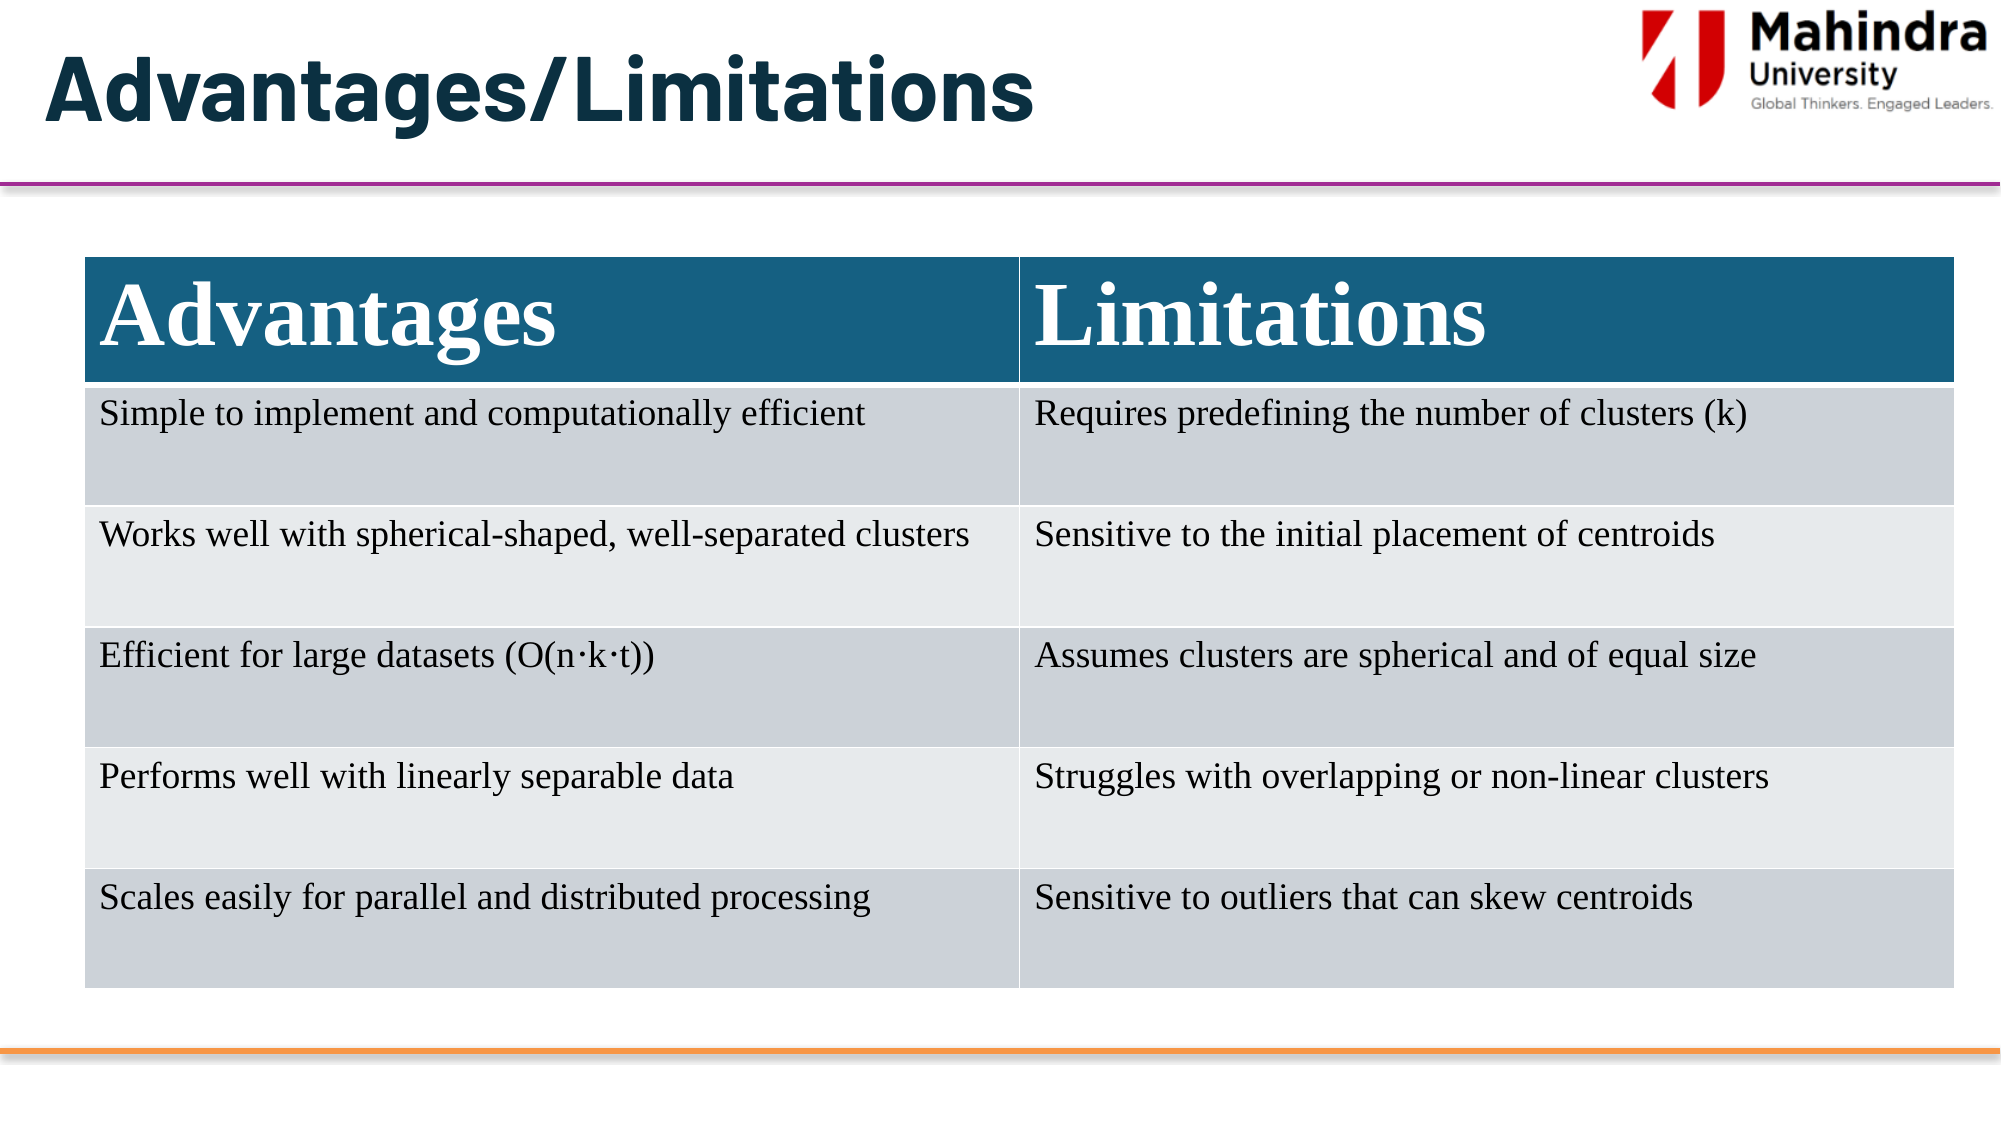

# Advantages/Limitations
| Advantages | Limitations |
| --- | --- |
| Simple to implement and computationally efficient | Requires predefining the number of clusters (k) |
| Works well with spherical-shaped, well-separated clusters | Sensitive to the initial placement of centroids |
| Efficient for large datasets (O(n⋅k⋅t)) | Assumes clusters are spherical and of equal size |
| Performs well with linearly separable data | Struggles with overlapping or non-linear clusters |
| Scales easily for parallel and distributed processing | Sensitive to outliers that can skew centroids |